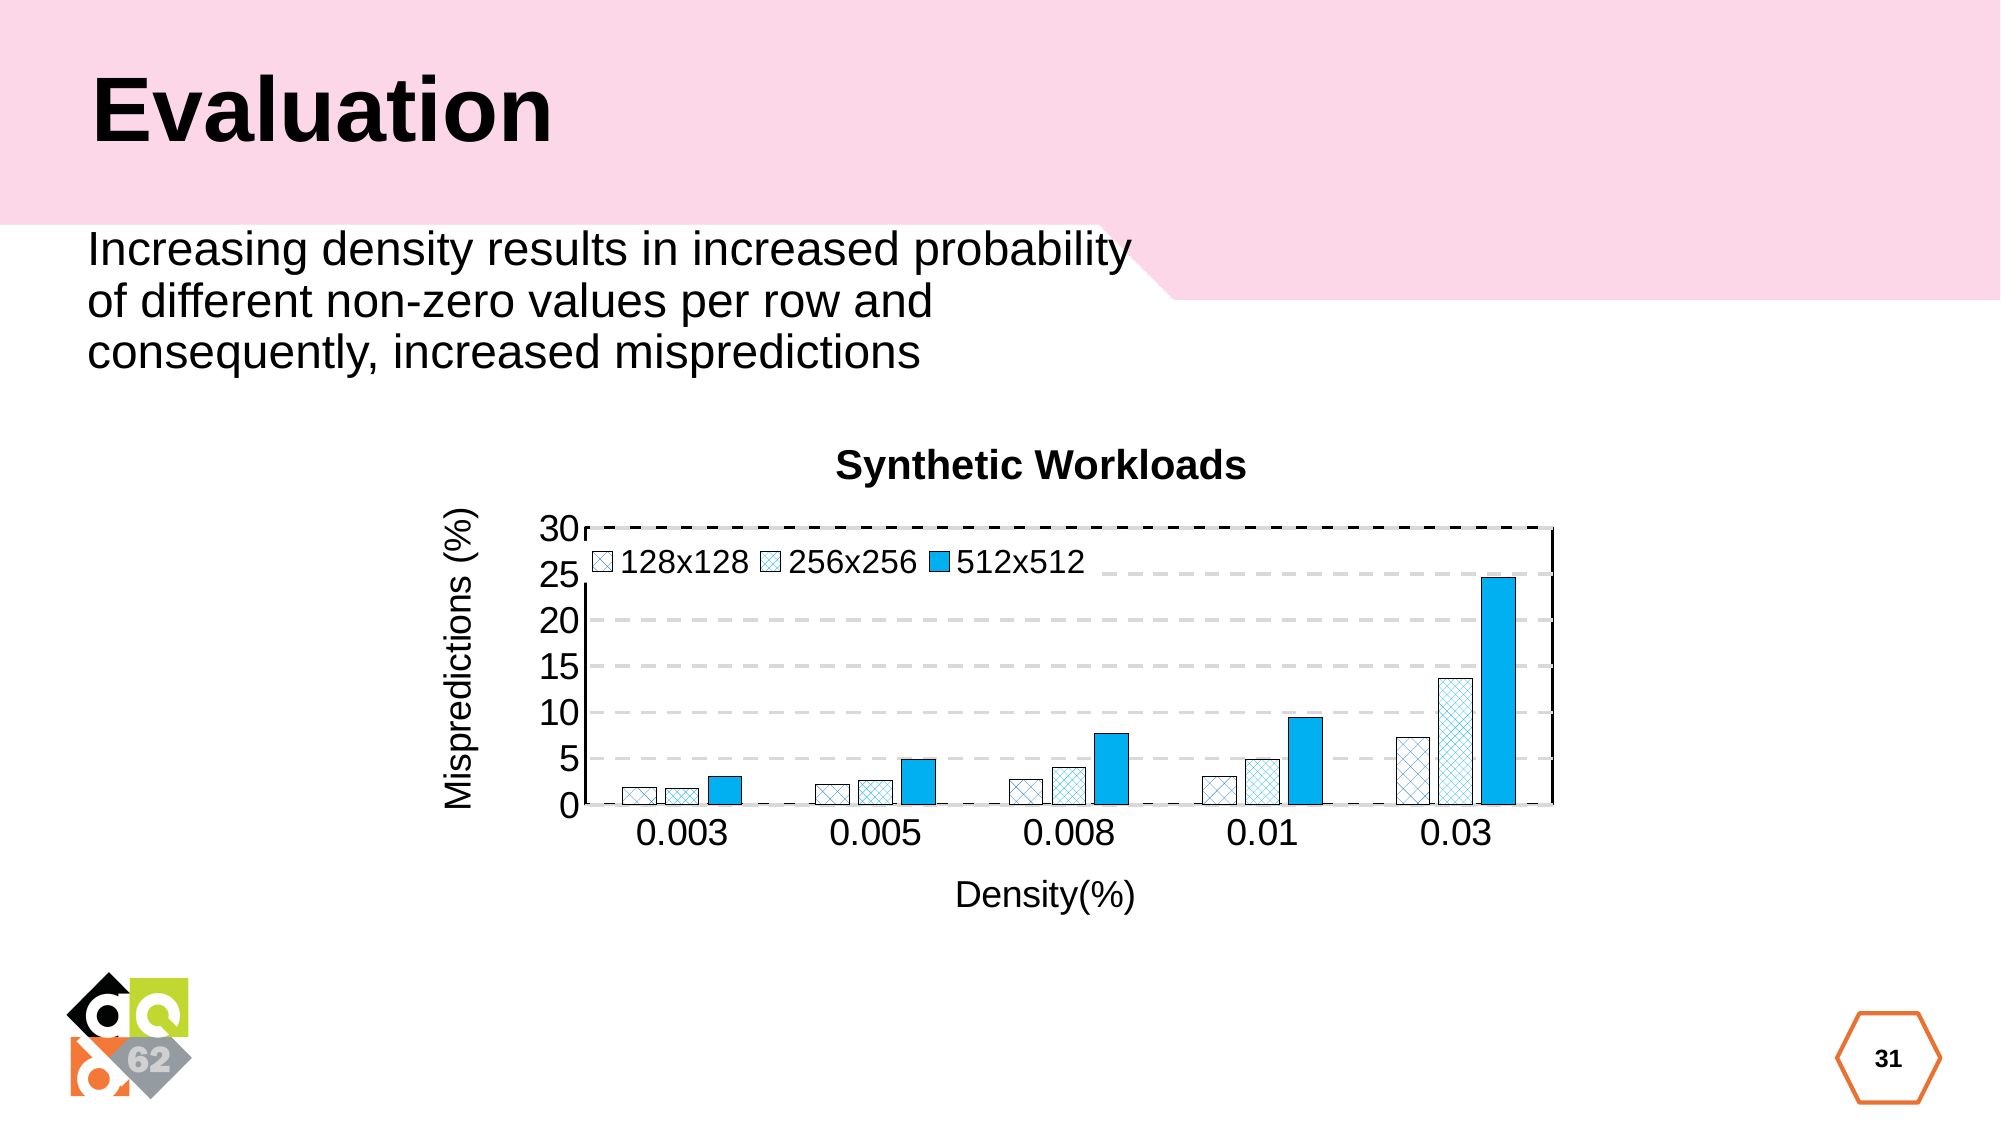

# Evaluation
Increasing density results in increased probability of different non-zero values per row and consequently, increased mispredictions
Synthetic Workloads

### Chart

| Category | 128x128 | 256x256 | 512x512 |
|---|---|---|---|
| 3.0000000000000001E-3 | 1.9 | 1.8 | 3.0 |
| 5.0000000000000001E-3 | 2.2 | 2.6 | 4.9 |
| 8.0000000000000002E-3 | 2.7 | 4.0 | 7.7 |
| 0.01 | 3.1 | 4.9 | 9.4 |
| 0.03 | 7.3 | 13.7 | 24.6 |
31